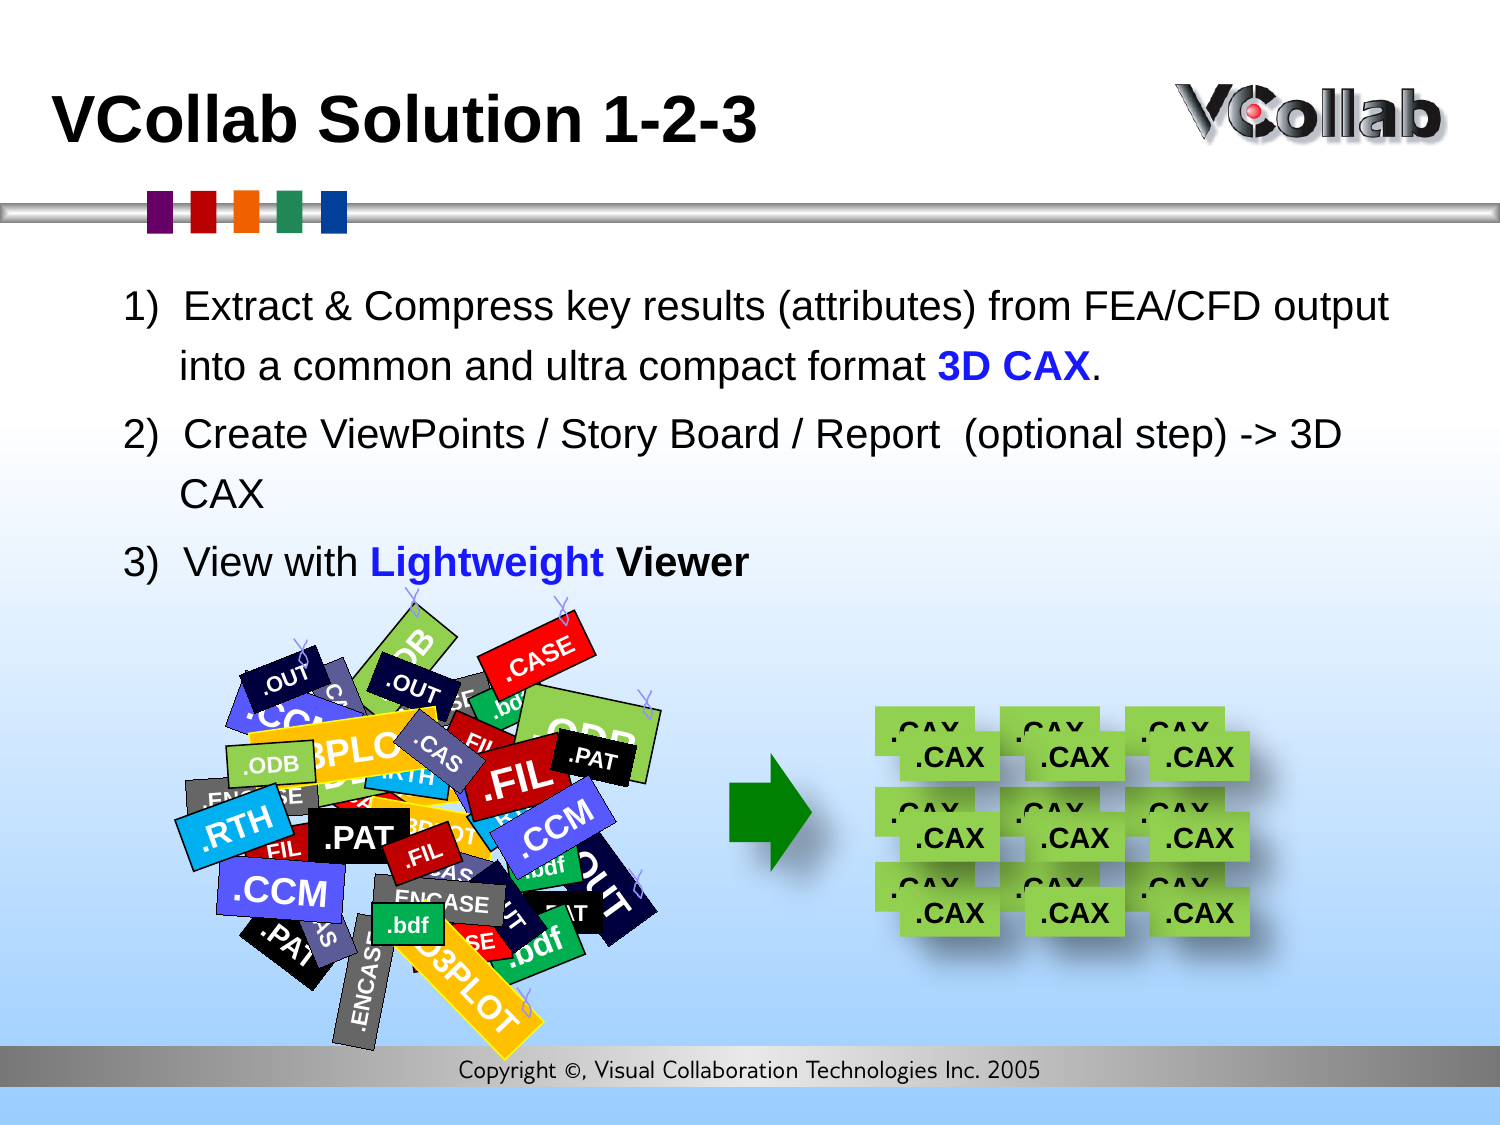

# VCollab Solution 1-2-3
1)  Extract & Compress key results (attributes) from FEA/CFD output into a common and ultra compact format 3D CAX.
2)  Create ViewPoints / Story Board / Report  (optional step) -> 3D CAX
3)  View with Lightweight Viewer

.CASE
.ODB

.OUT
.OUT
.bdf
.CAS
.ENCASE

.CCM
.ODB
.D3PLOT
.FIL
.CAS
.RTH
.PAT
.ODB
.FIL
.ODB
.RTH
.CCM
.D3PLOT
.ENCASE
.CASE
.RTH
.CCM
.RTH
.D3PLOT
.PAT
.FIL
.FIL
.bdf
.CAS
.OUT
.CCM

.ENCASE
.OUT
.PAT
.CAS
.bdf
.PAT
.bdf
.CASE
.D3PLOT
.ENCASE

.CAX
.CAX
.CAX
.CAX
.CAX
.CAX

.CAX
.CAX
.CAX
.CAX
.CAX
.CAX
.CAX
.CAX
.CAX
.CAX
.CAX
.CAX